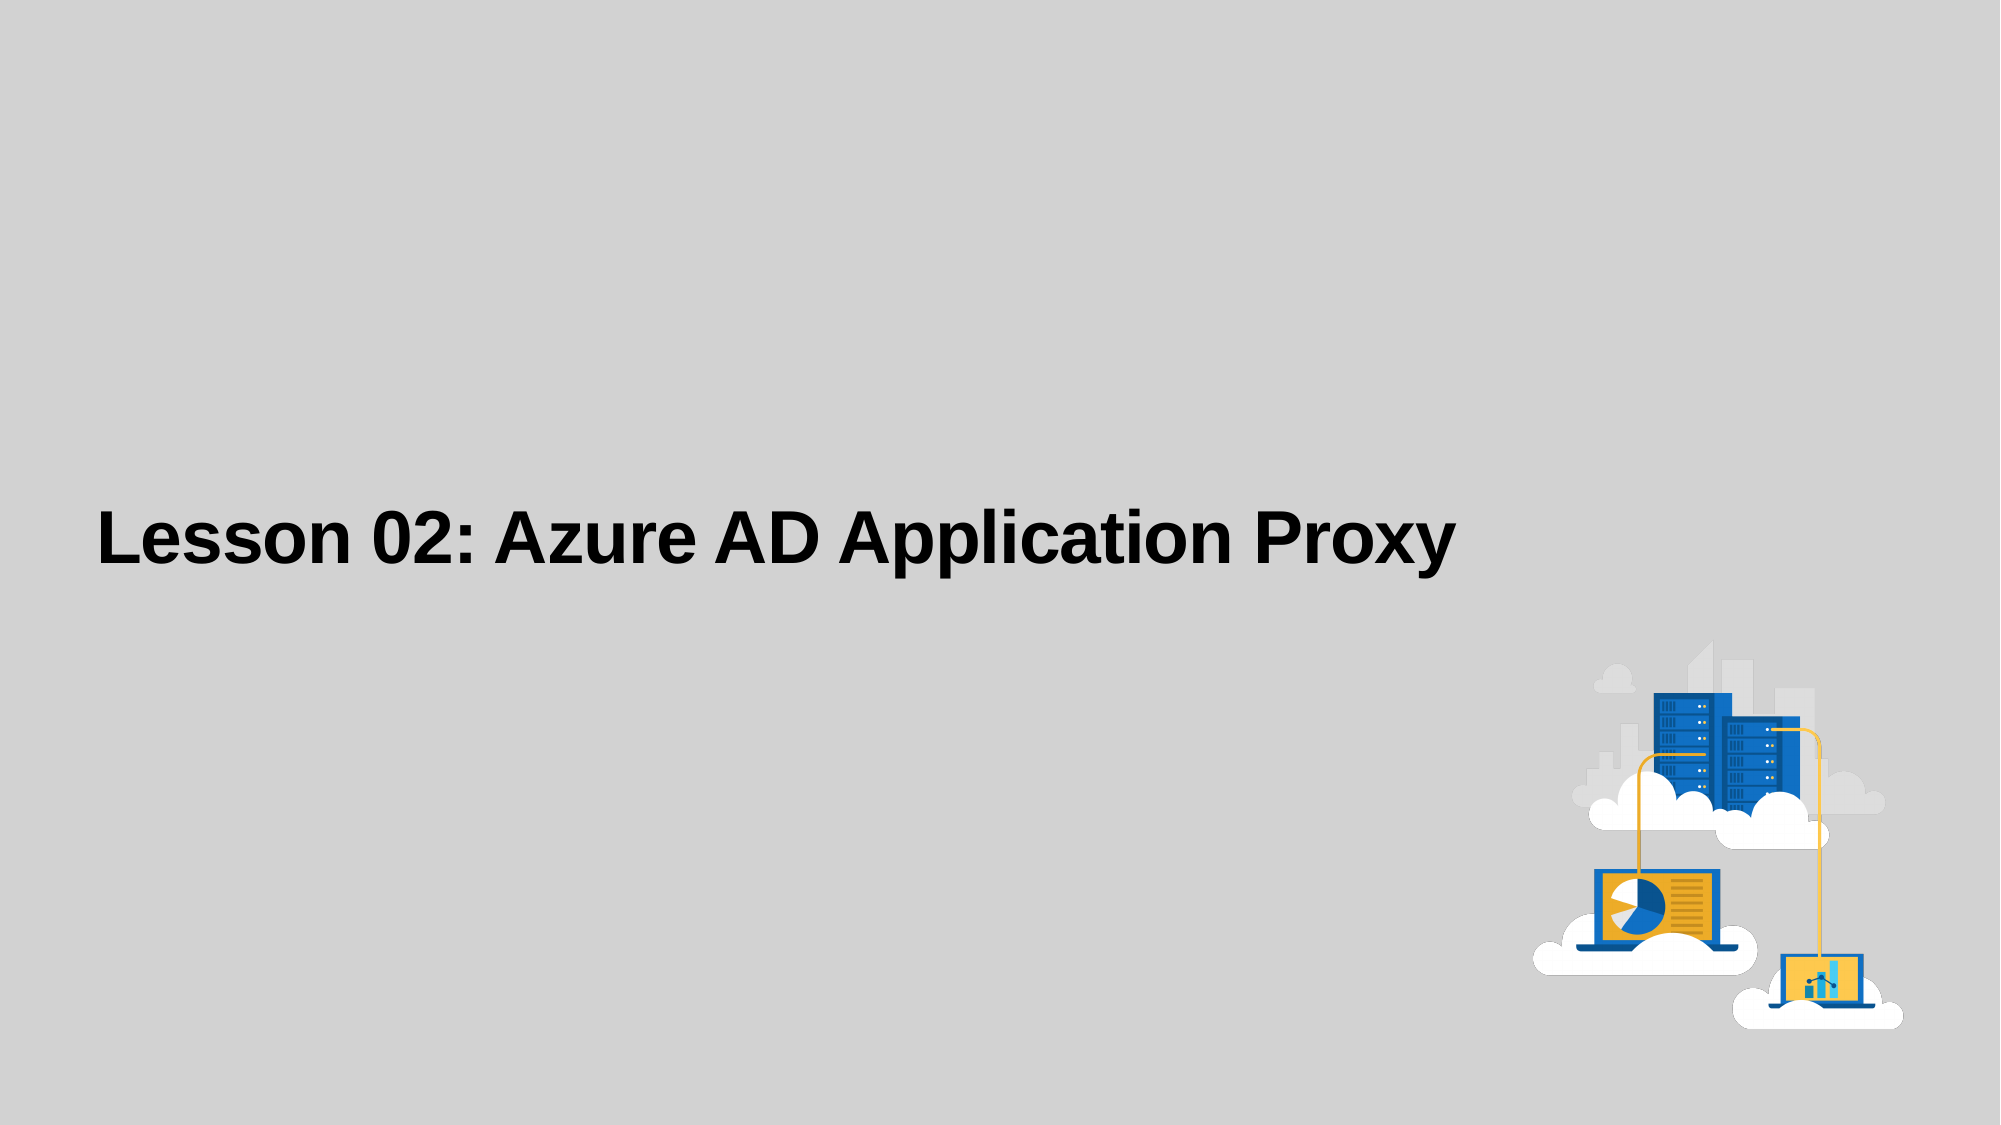

# Lesson 02: Azure AD Application Proxy